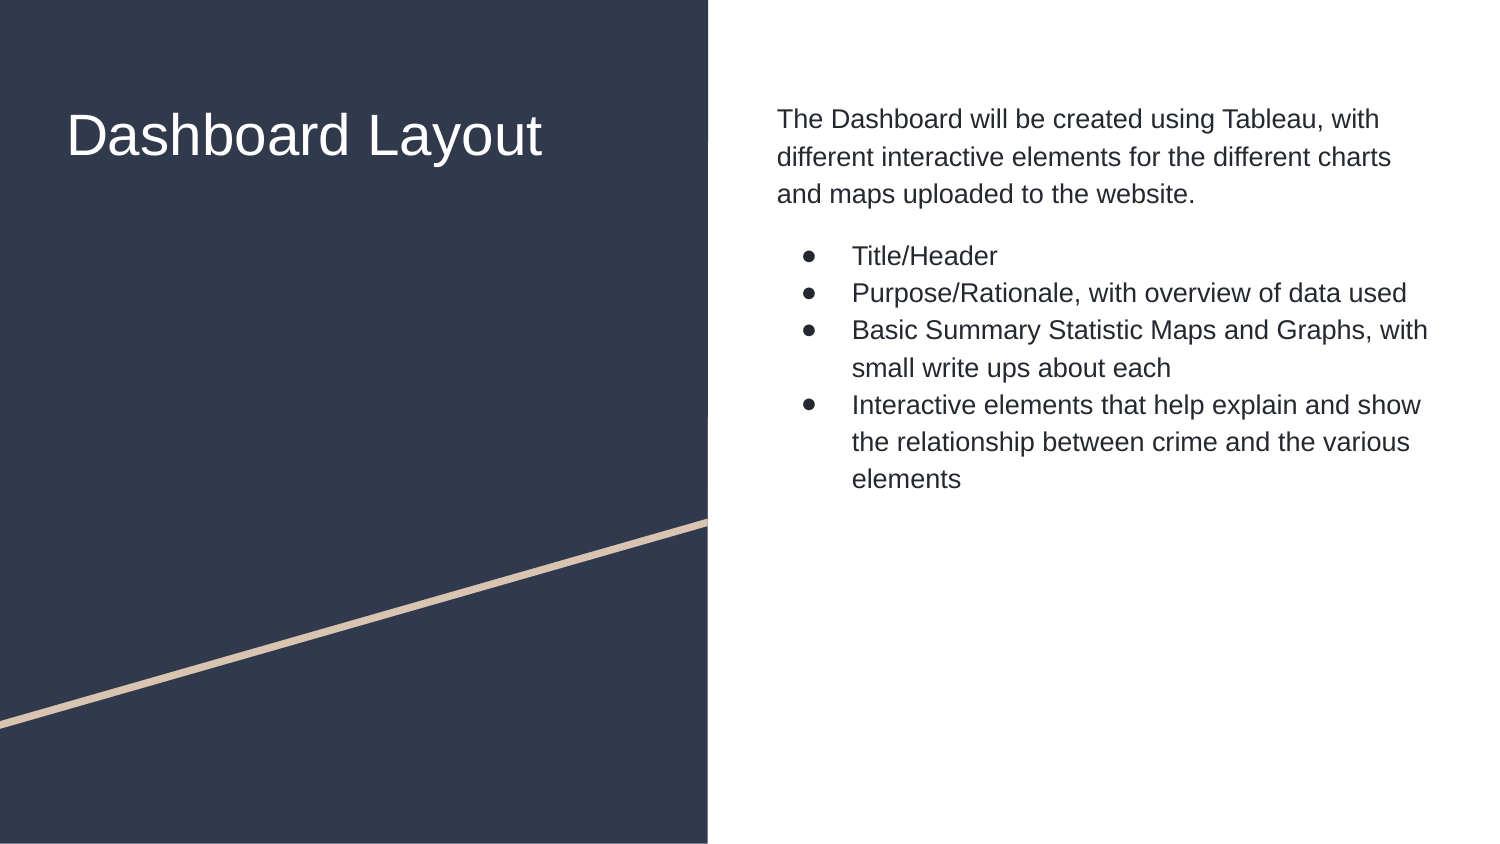

# Dashboard Layout
The Dashboard will be created using Tableau, with different interactive elements for the different charts and maps uploaded to the website.
Title/Header
Purpose/Rationale, with overview of data used
Basic Summary Statistic Maps and Graphs, with small write ups about each
Interactive elements that help explain and show the relationship between crime and the various elements